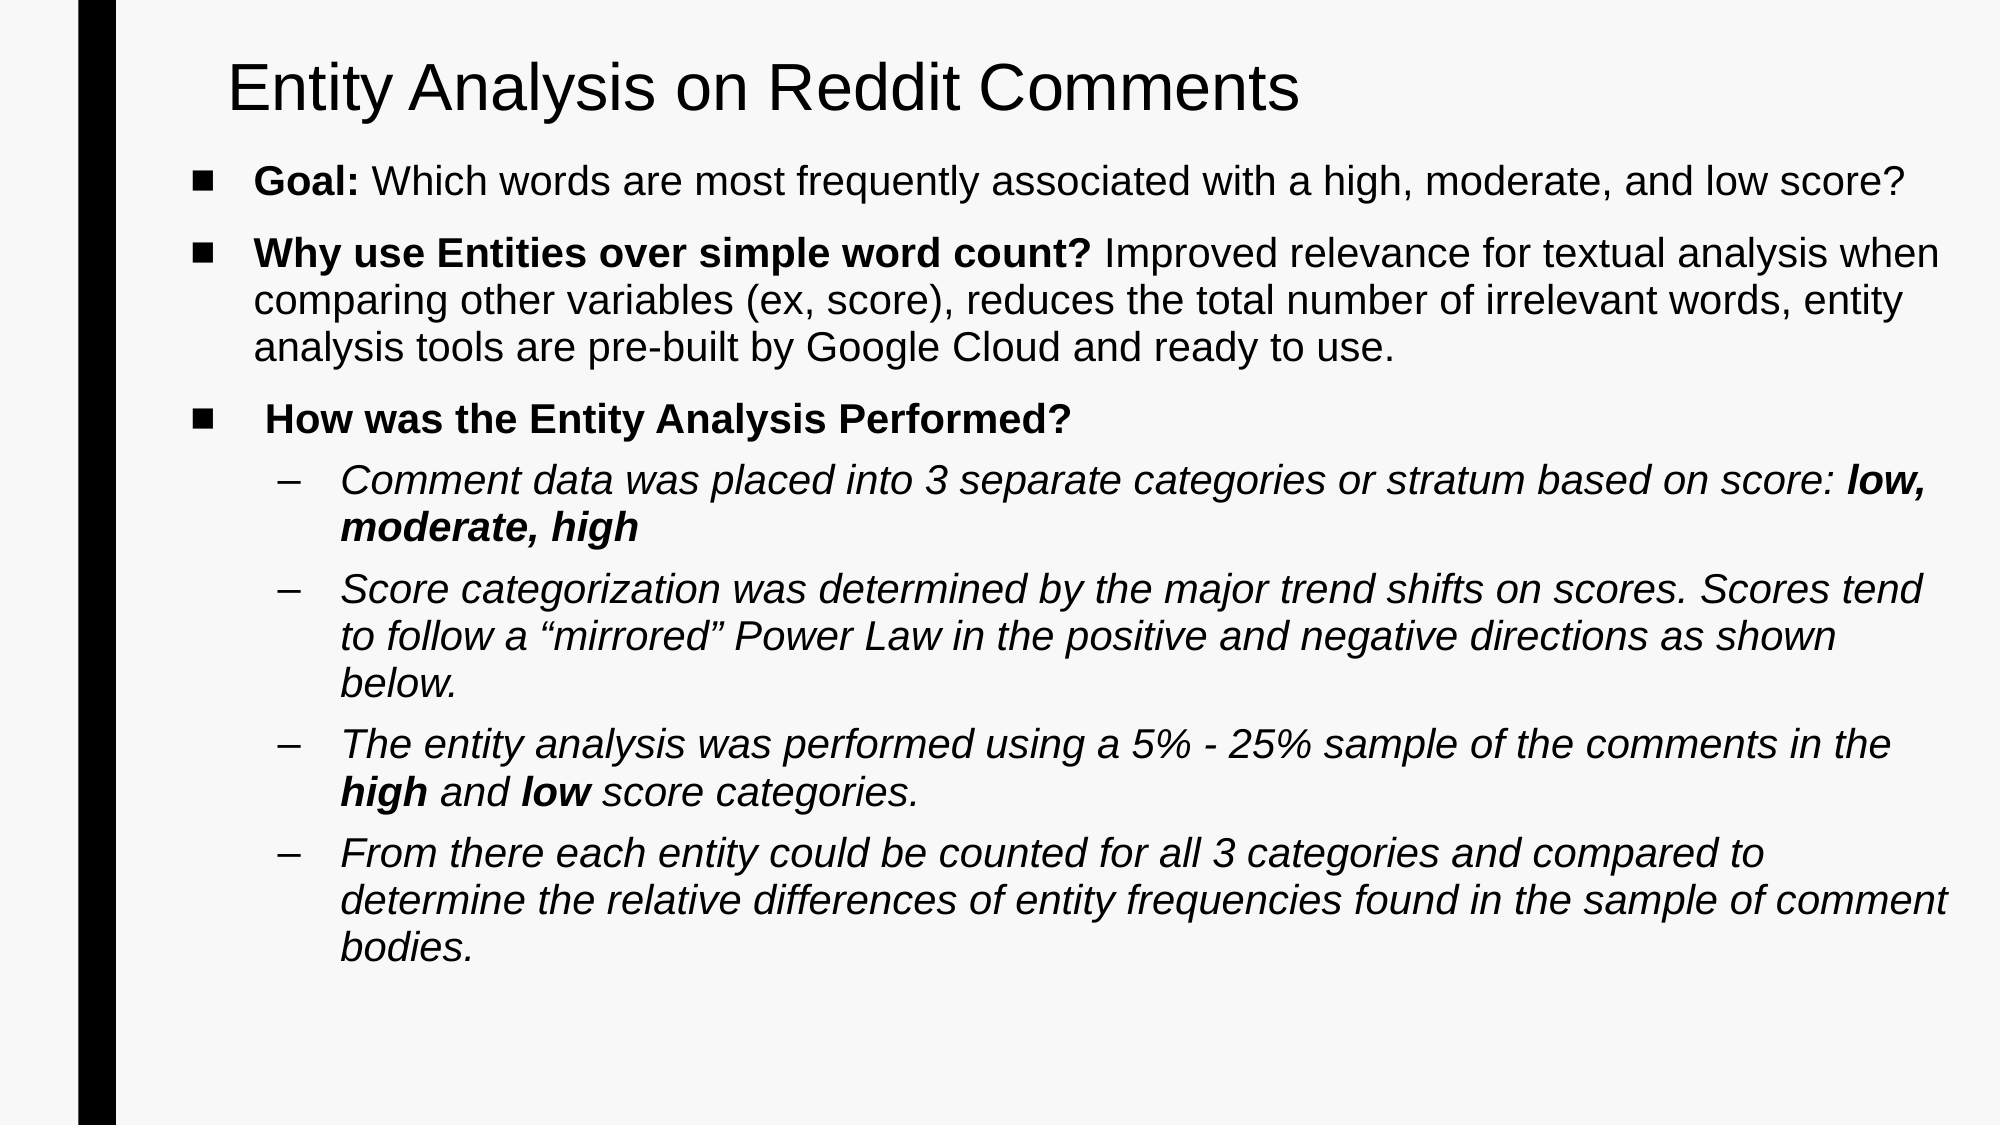

# Entity Analysis on Reddit Comments
Goal: Which words are most frequently associated with a high, moderate, and low score?
Why use Entities over simple word count? Improved relevance for textual analysis when comparing other variables (ex, score), reduces the total number of irrelevant words, entity analysis tools are pre-built by Google Cloud and ready to use.
 How was the Entity Analysis Performed?
Comment data was placed into 3 separate categories or stratum based on score: low, moderate, high
Score categorization was determined by the major trend shifts on scores. Scores tend to follow a “mirrored” Power Law in the positive and negative directions as shown below.
The entity analysis was performed using a 5% - 25% sample of the comments in the high and low score categories.
From there each entity could be counted for all 3 categories and compared to determine the relative differences of entity frequencies found in the sample of comment bodies.